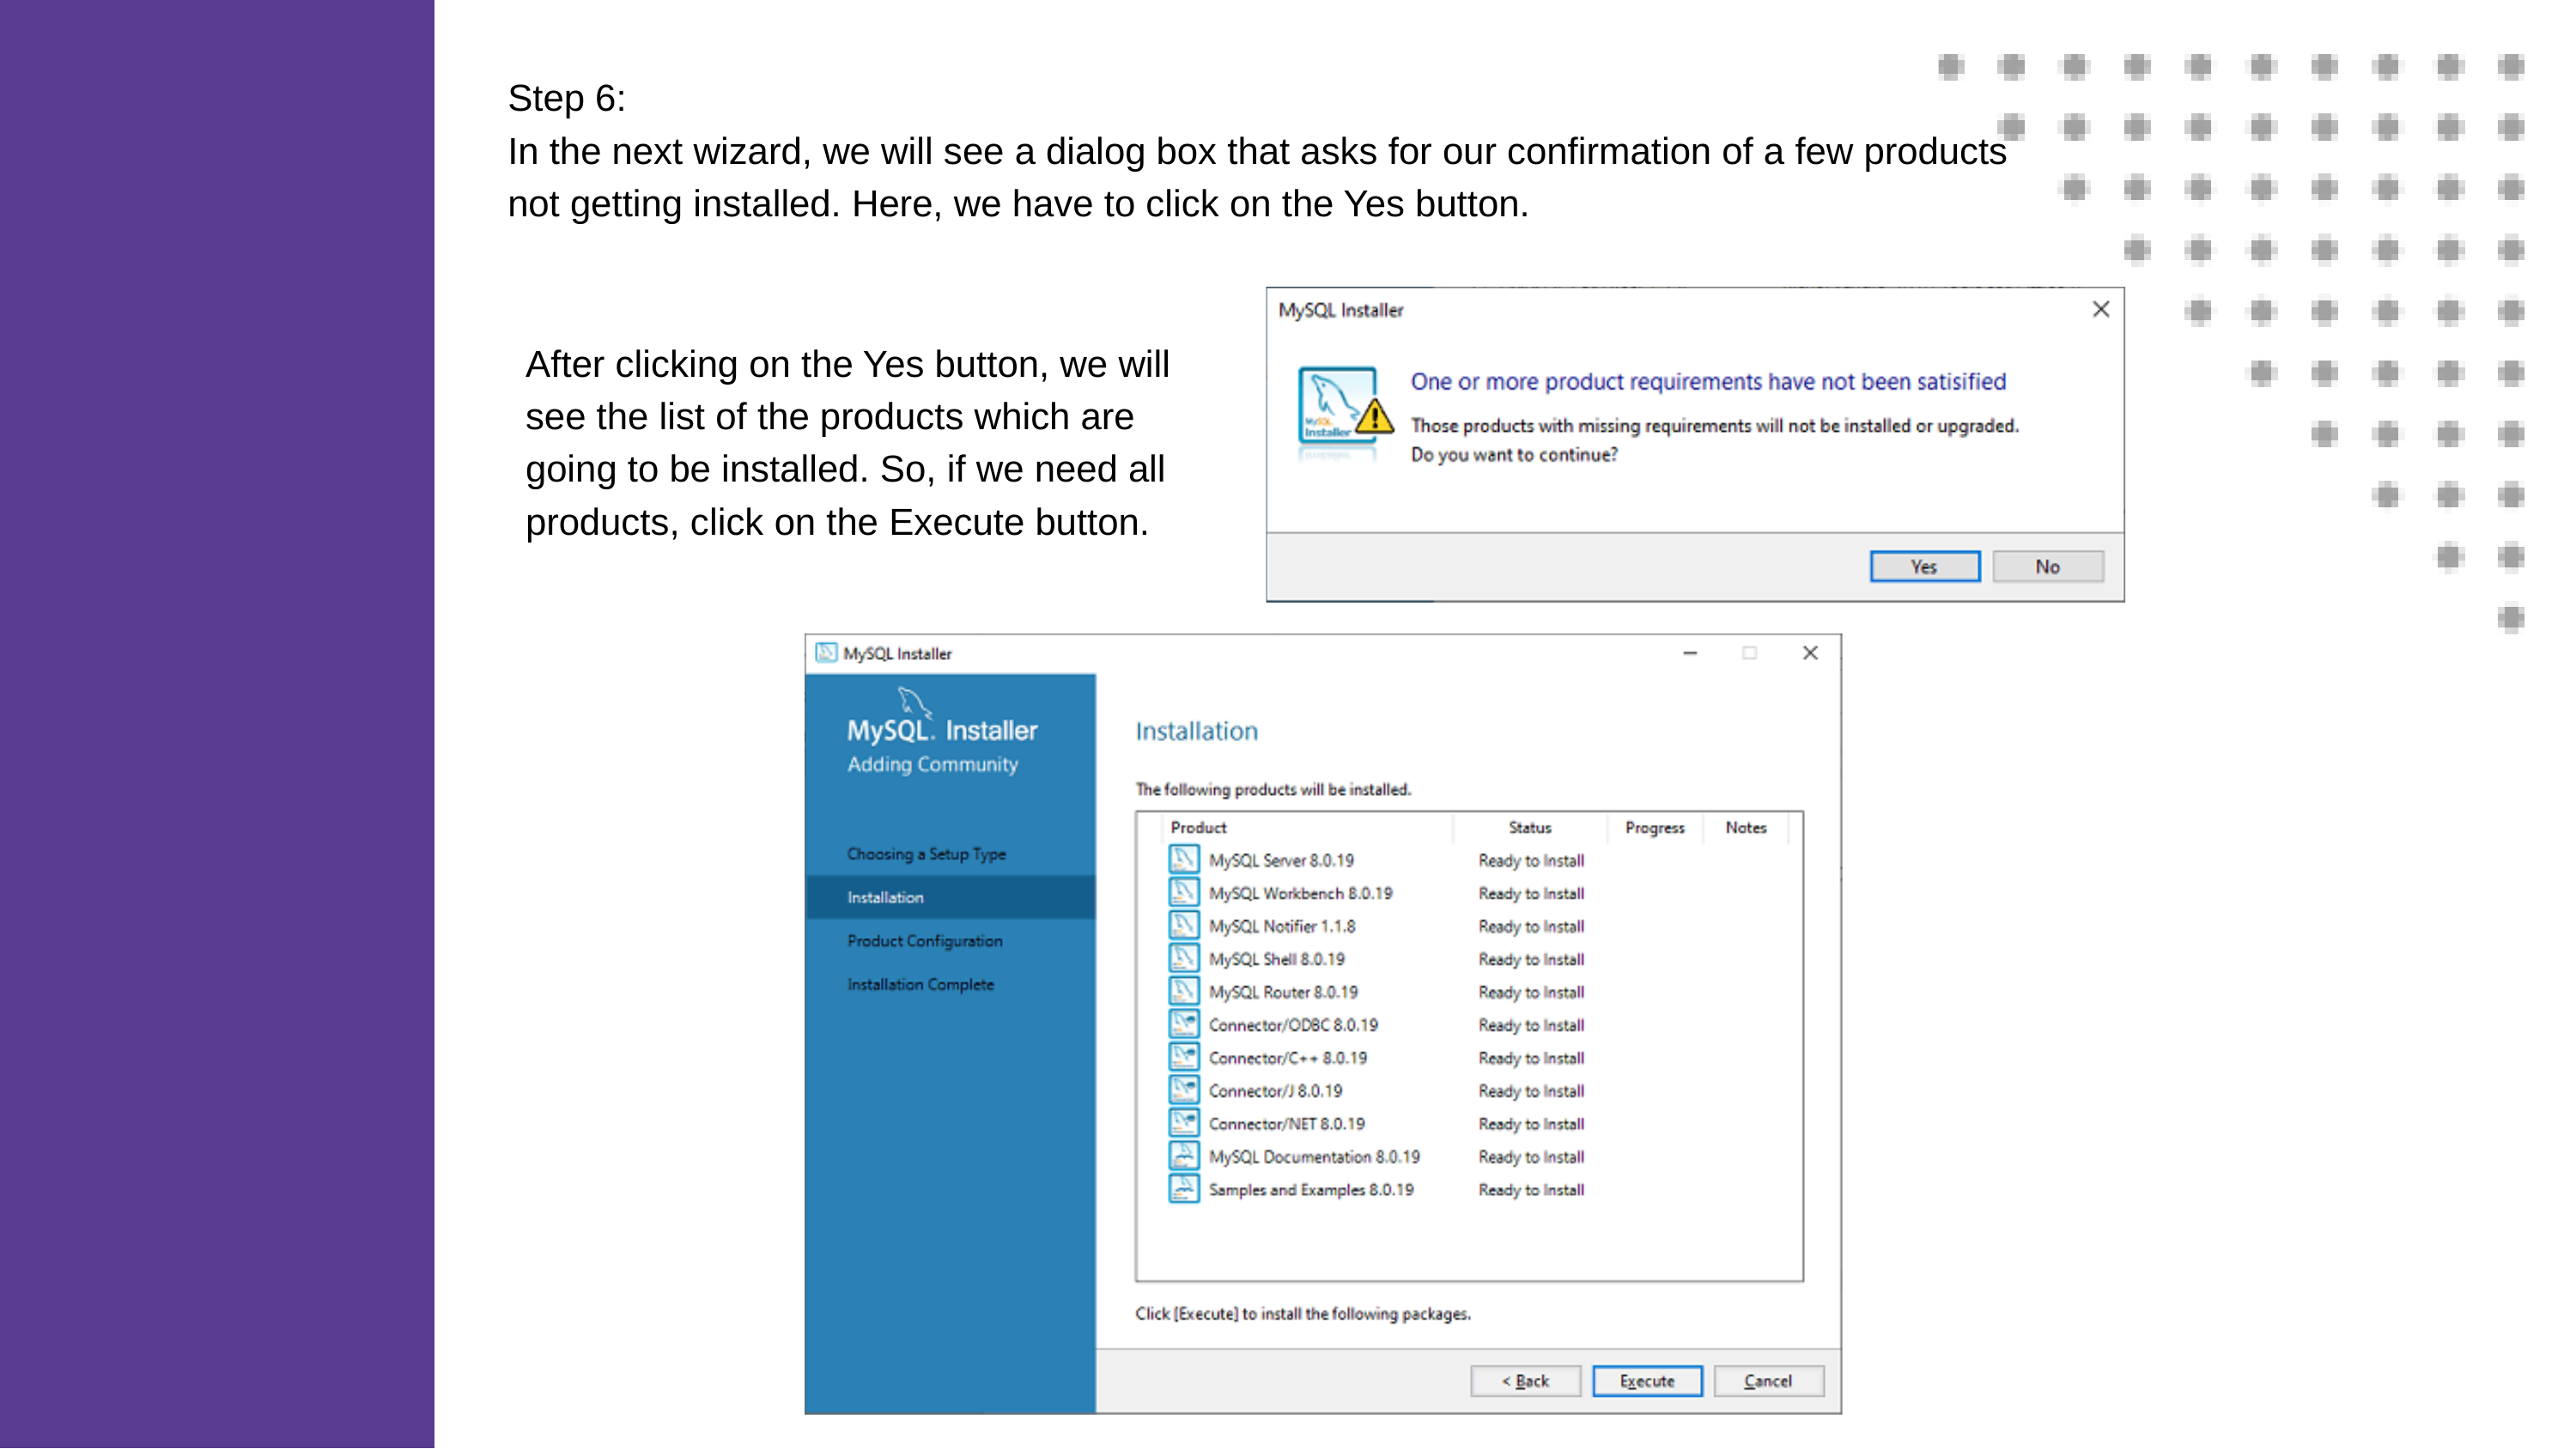

Step 6:
In the next wizard, we will see a dialog box that asks for our confirmation of a few products not getting installed. Here, we have to click on the Yes button.

After clicking on the Yes button, we will see the list of the products which are going to be installed. So, if we need all products, click on the Execute button.